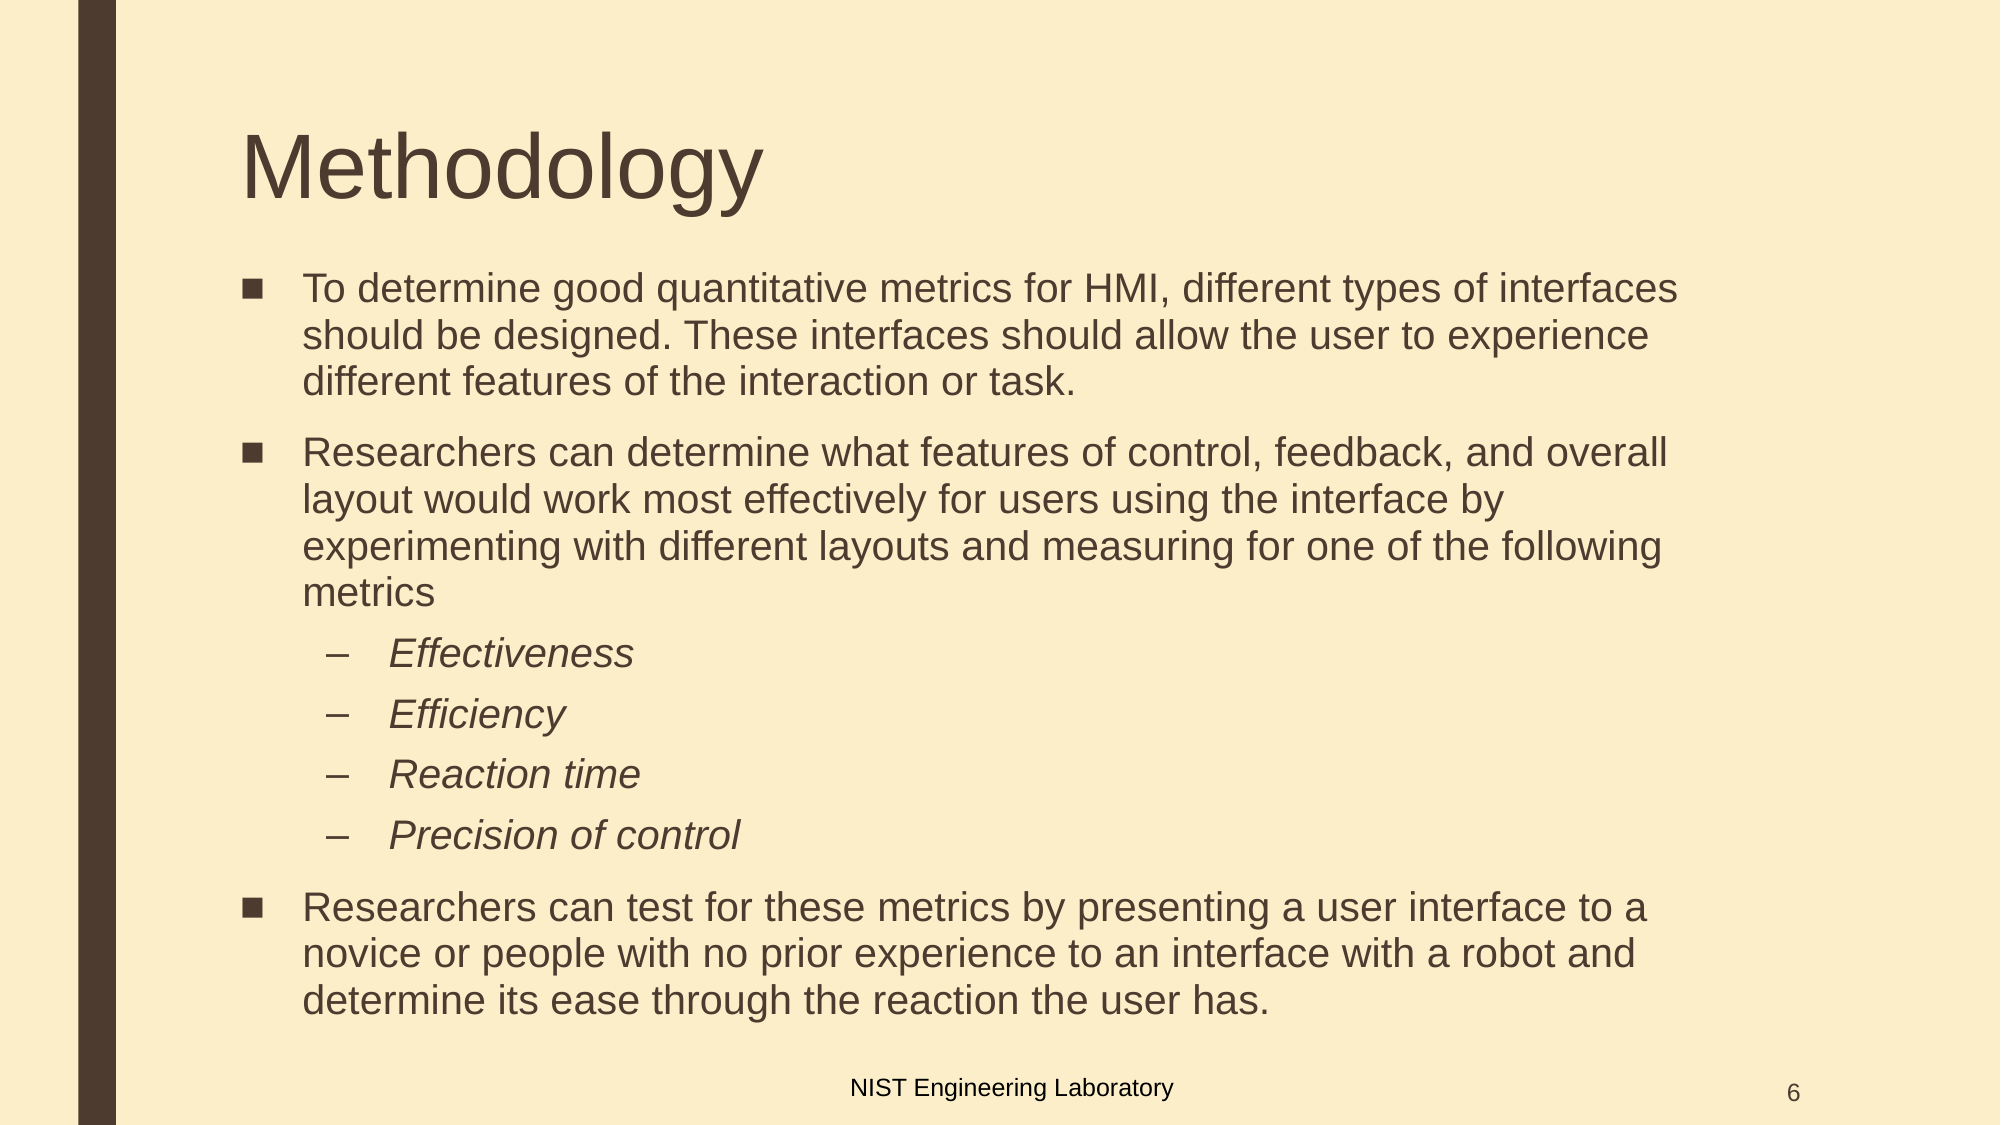

# Methodology
To determine good quantitative metrics for HMI, different types of interfaces should be designed. These interfaces should allow the user to experience different features of the interaction or task.
Researchers can determine what features of control, feedback, and overall layout would work most effectively for users using the interface by experimenting with different layouts and measuring for one of the following metrics
Effectiveness
Efficiency
Reaction time
Precision of control
Researchers can test for these metrics by presenting a user interface to a novice or people with no prior experience to an interface with a robot and determine its ease through the reaction the user has.
6
NIST Engineering Laboratory